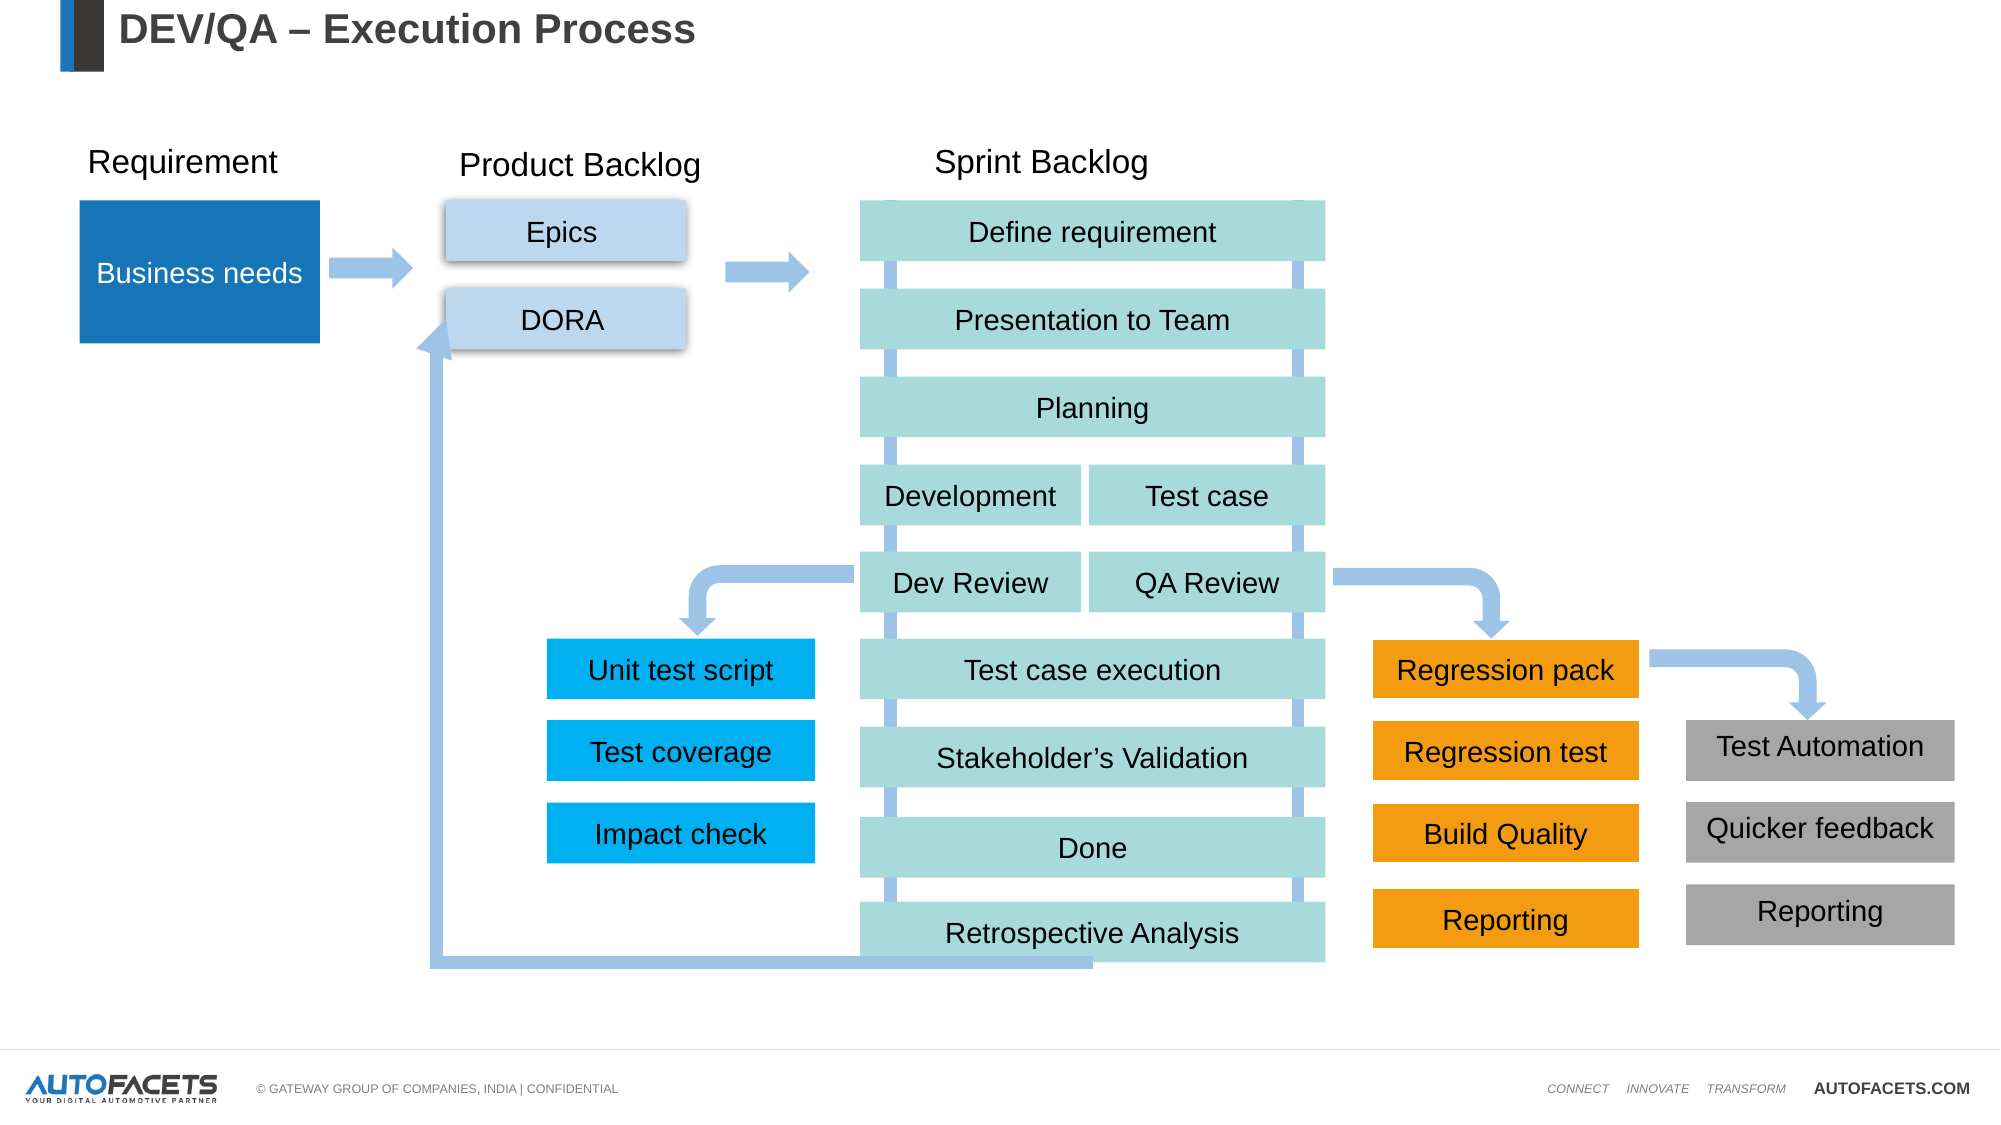

DEV/QA – Execution Process
Requirement
Sprint Backlog
Product Backlog
Business needs
Epics
Define requirement

DORA
Presentation to Team
Planning
Test case
Development

QA Review
Dev Review

Unit test script
Test case execution
Regression pack
Test coverage
Regression test
Test Automation
Stakeholder’s Validation
Quicker feedback
Impact check
Build Quality
Done
Reporting
Reporting
Retrospective Analysis